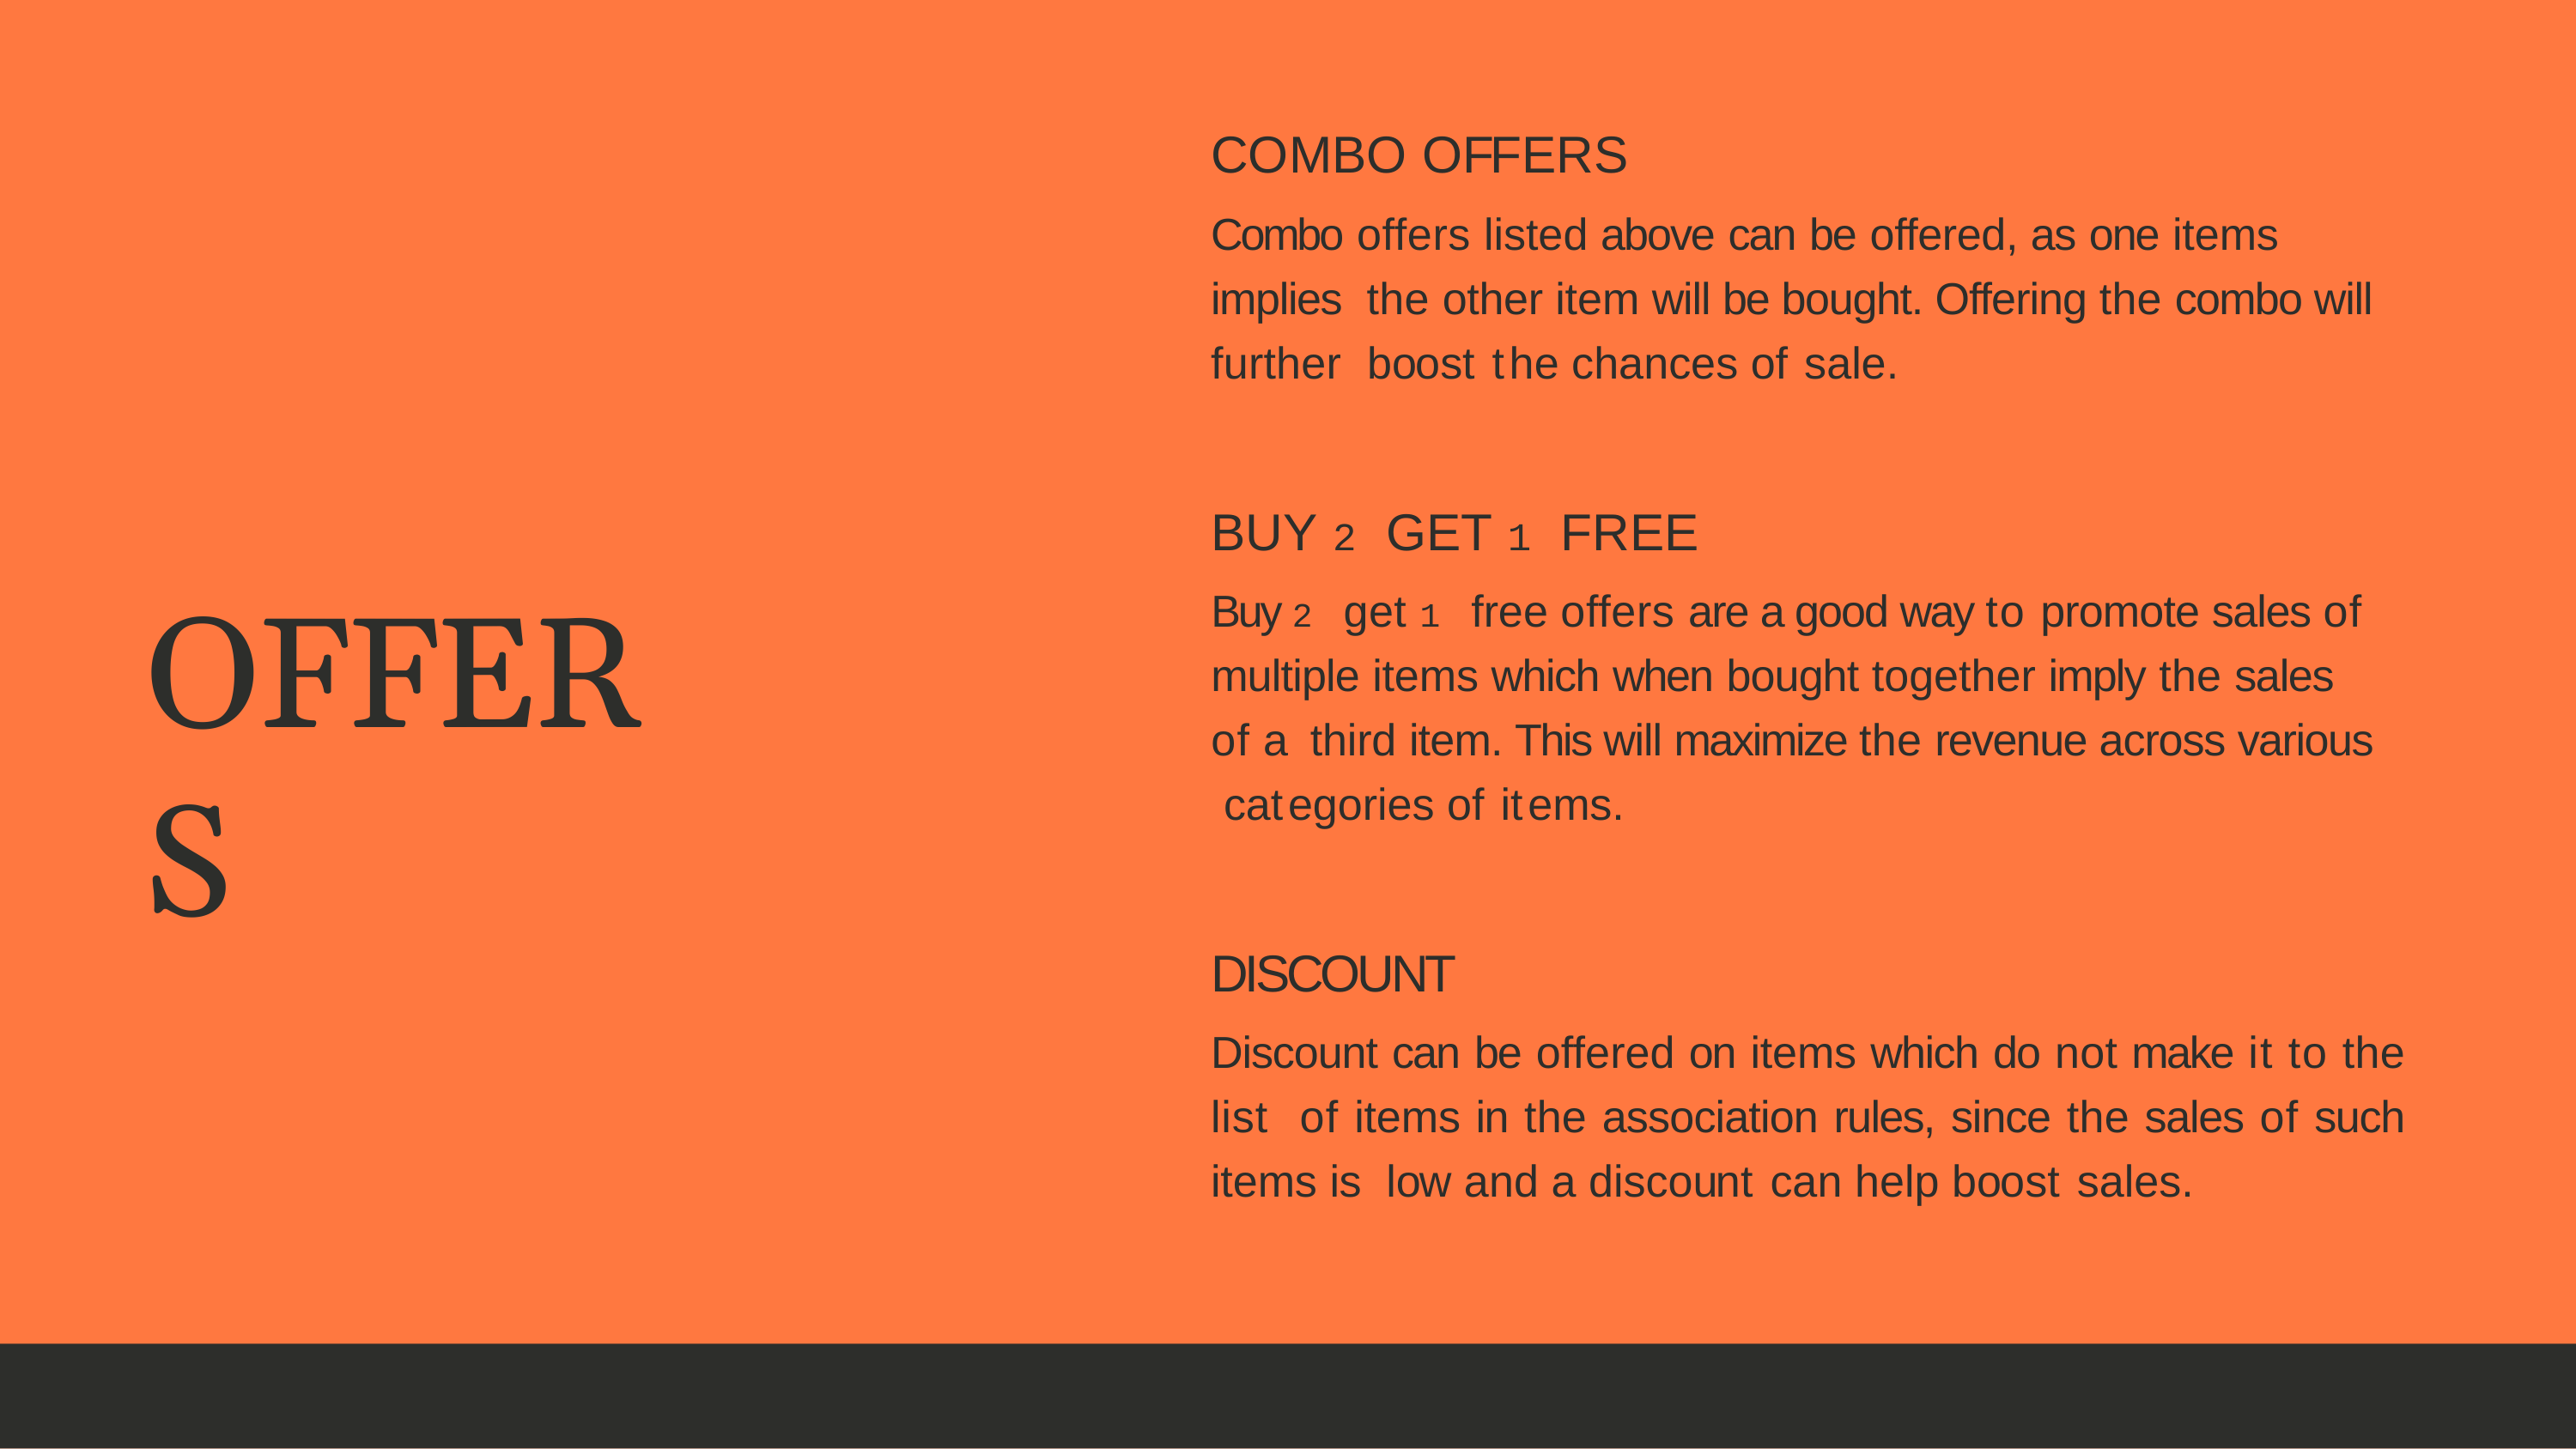

# COMBO OFFERS
Combo offers listed above can be offered, as one items implies  the other item will be bought. Offering the combo will further  boost the chances of sale.
BUY 2 GET 1 FREE
Buy 2 get 1 free offers are a good way to promote sales of  multiple items which when bought together imply the sales of a  third item. This will maximize the revenue across various  categories of items.
OFFERS
DISCOUNT
Discount can be offered on items which do not make it to the list  of items in the association rules, since the sales of such items is  low and a discount can help boost sales.